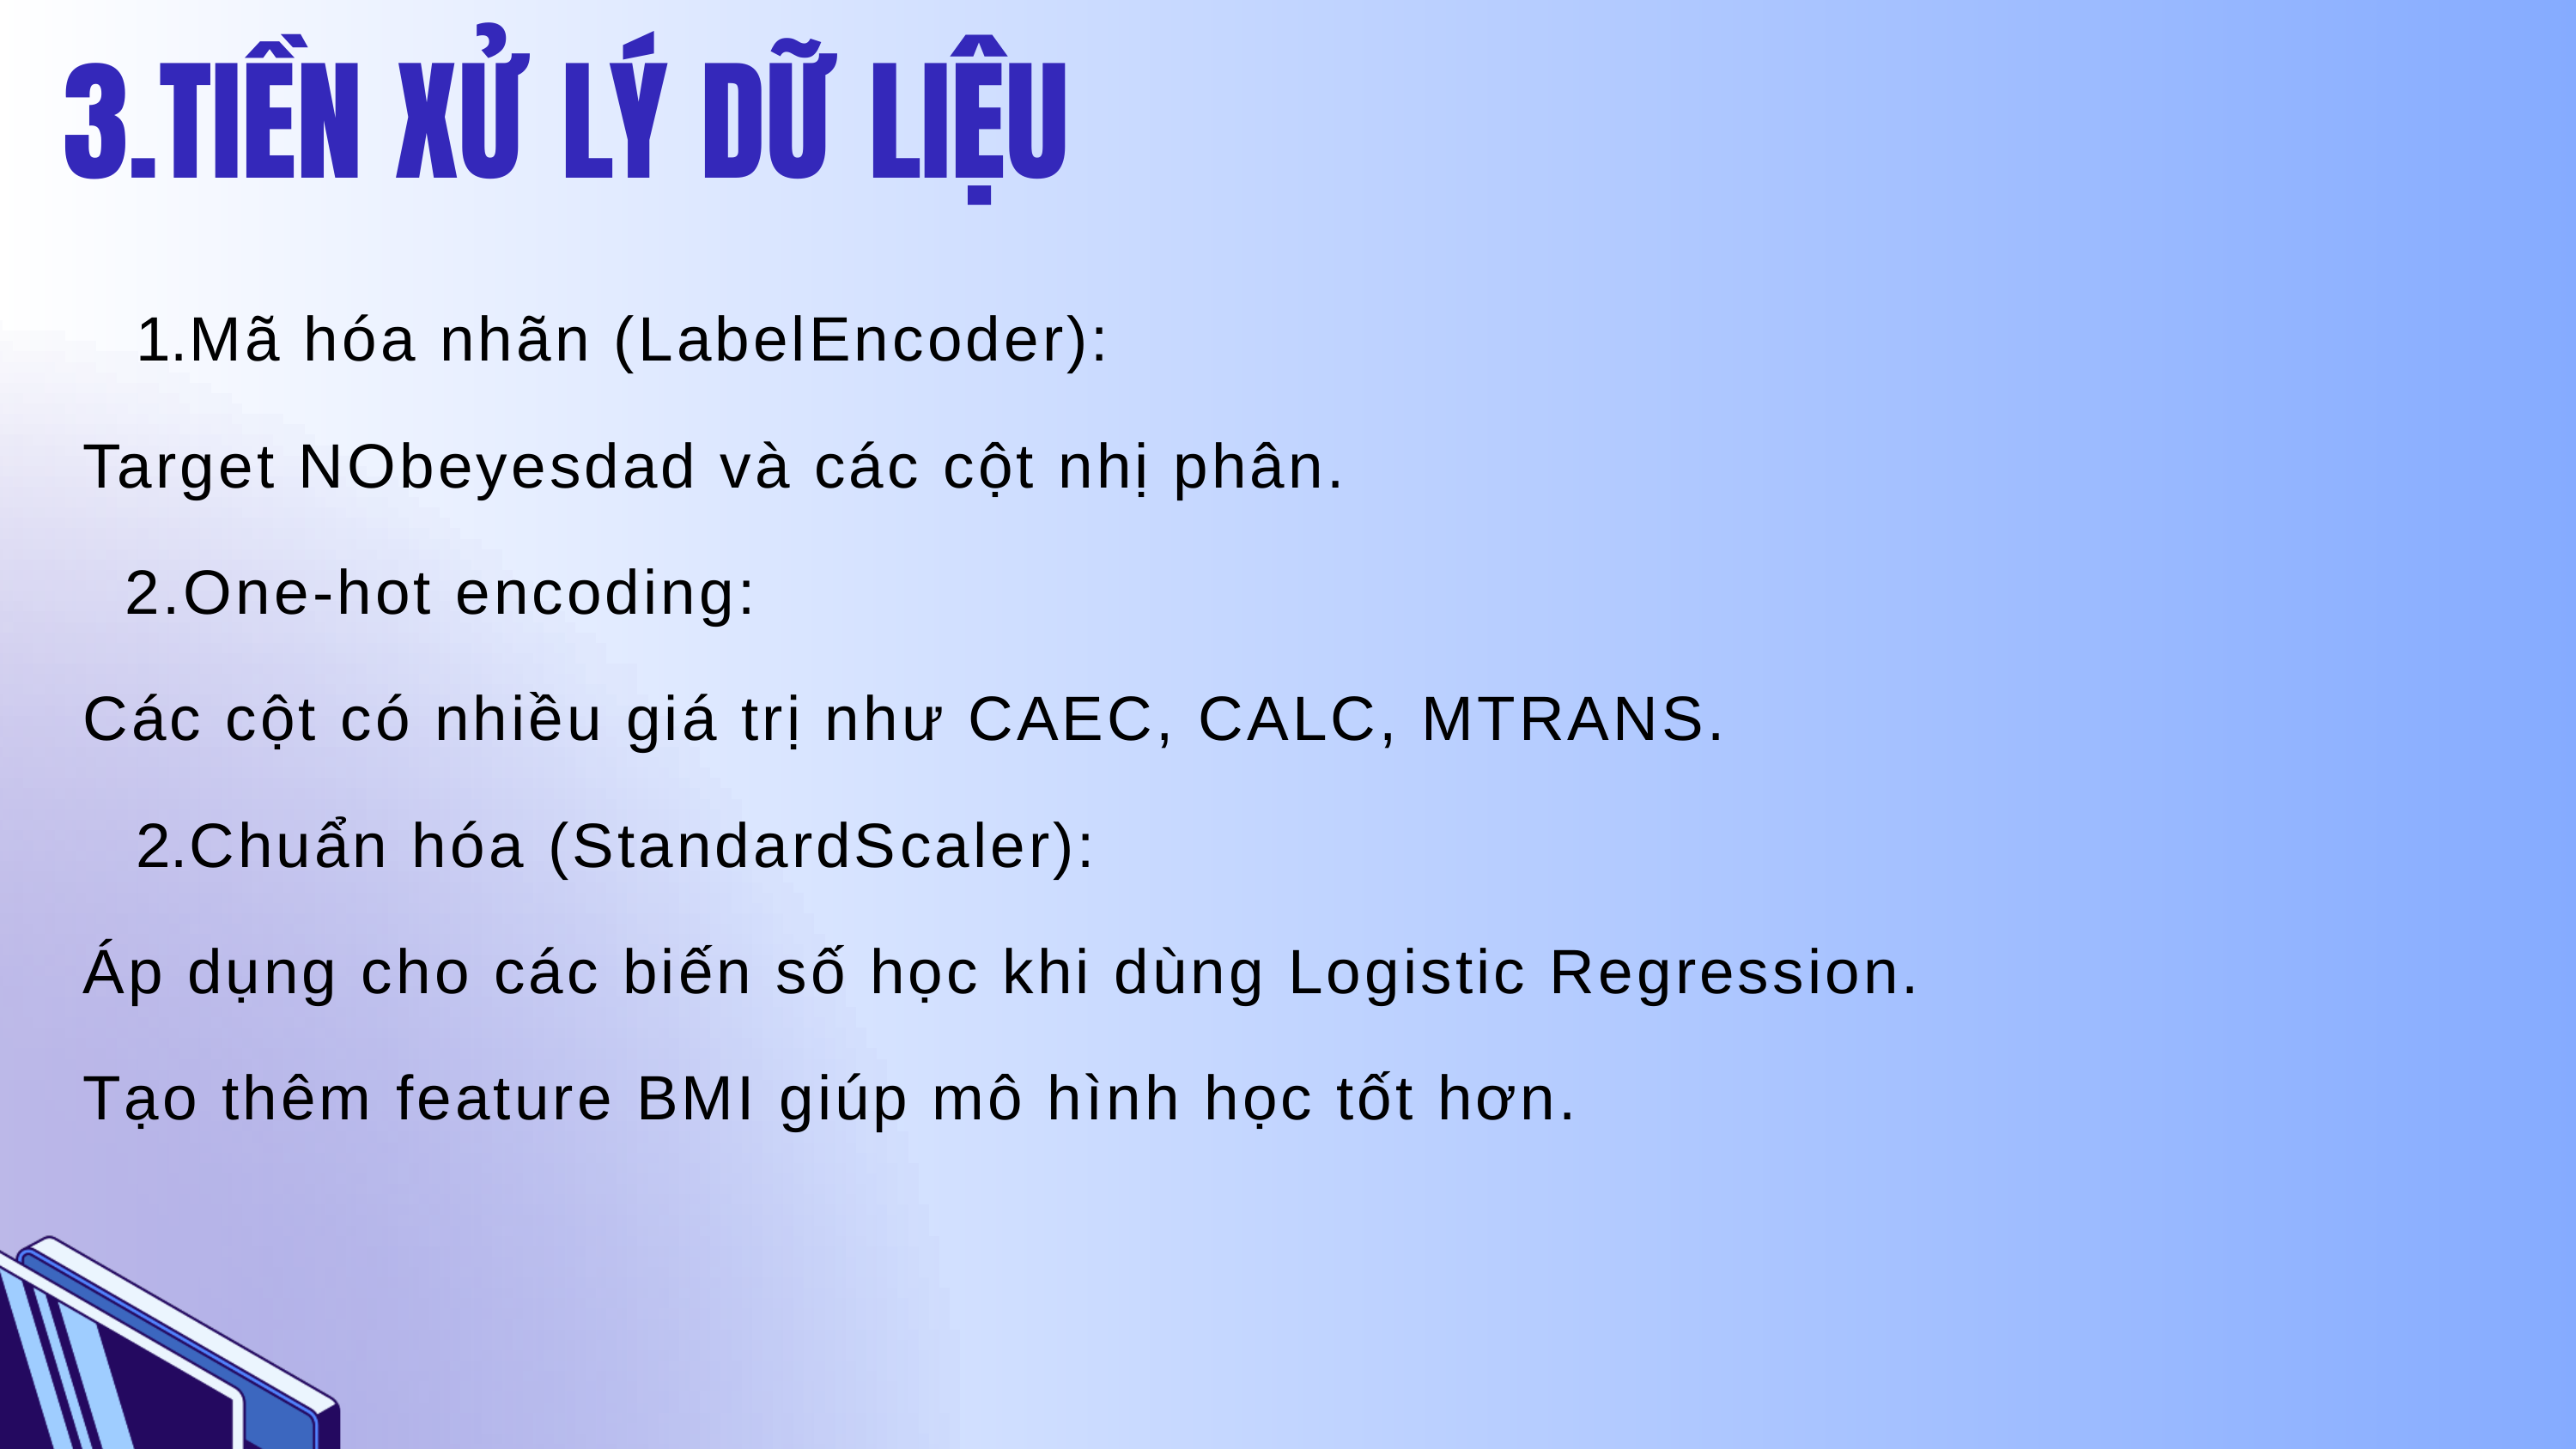

3.TIỀN XỬ LÝ DỮ LIỆU
Mã hóa nhãn (LabelEncoder):
Target NObeyesdad và các cột nhị phân.
  2.One-hot encoding:
Các cột có nhiều giá trị như CAEC, CALC, MTRANS.
Chuẩn hóa (StandardScaler):
Áp dụng cho các biến số học khi dùng Logistic Regression.
Tạo thêm feature BMI giúp mô hình học tốt hơn.